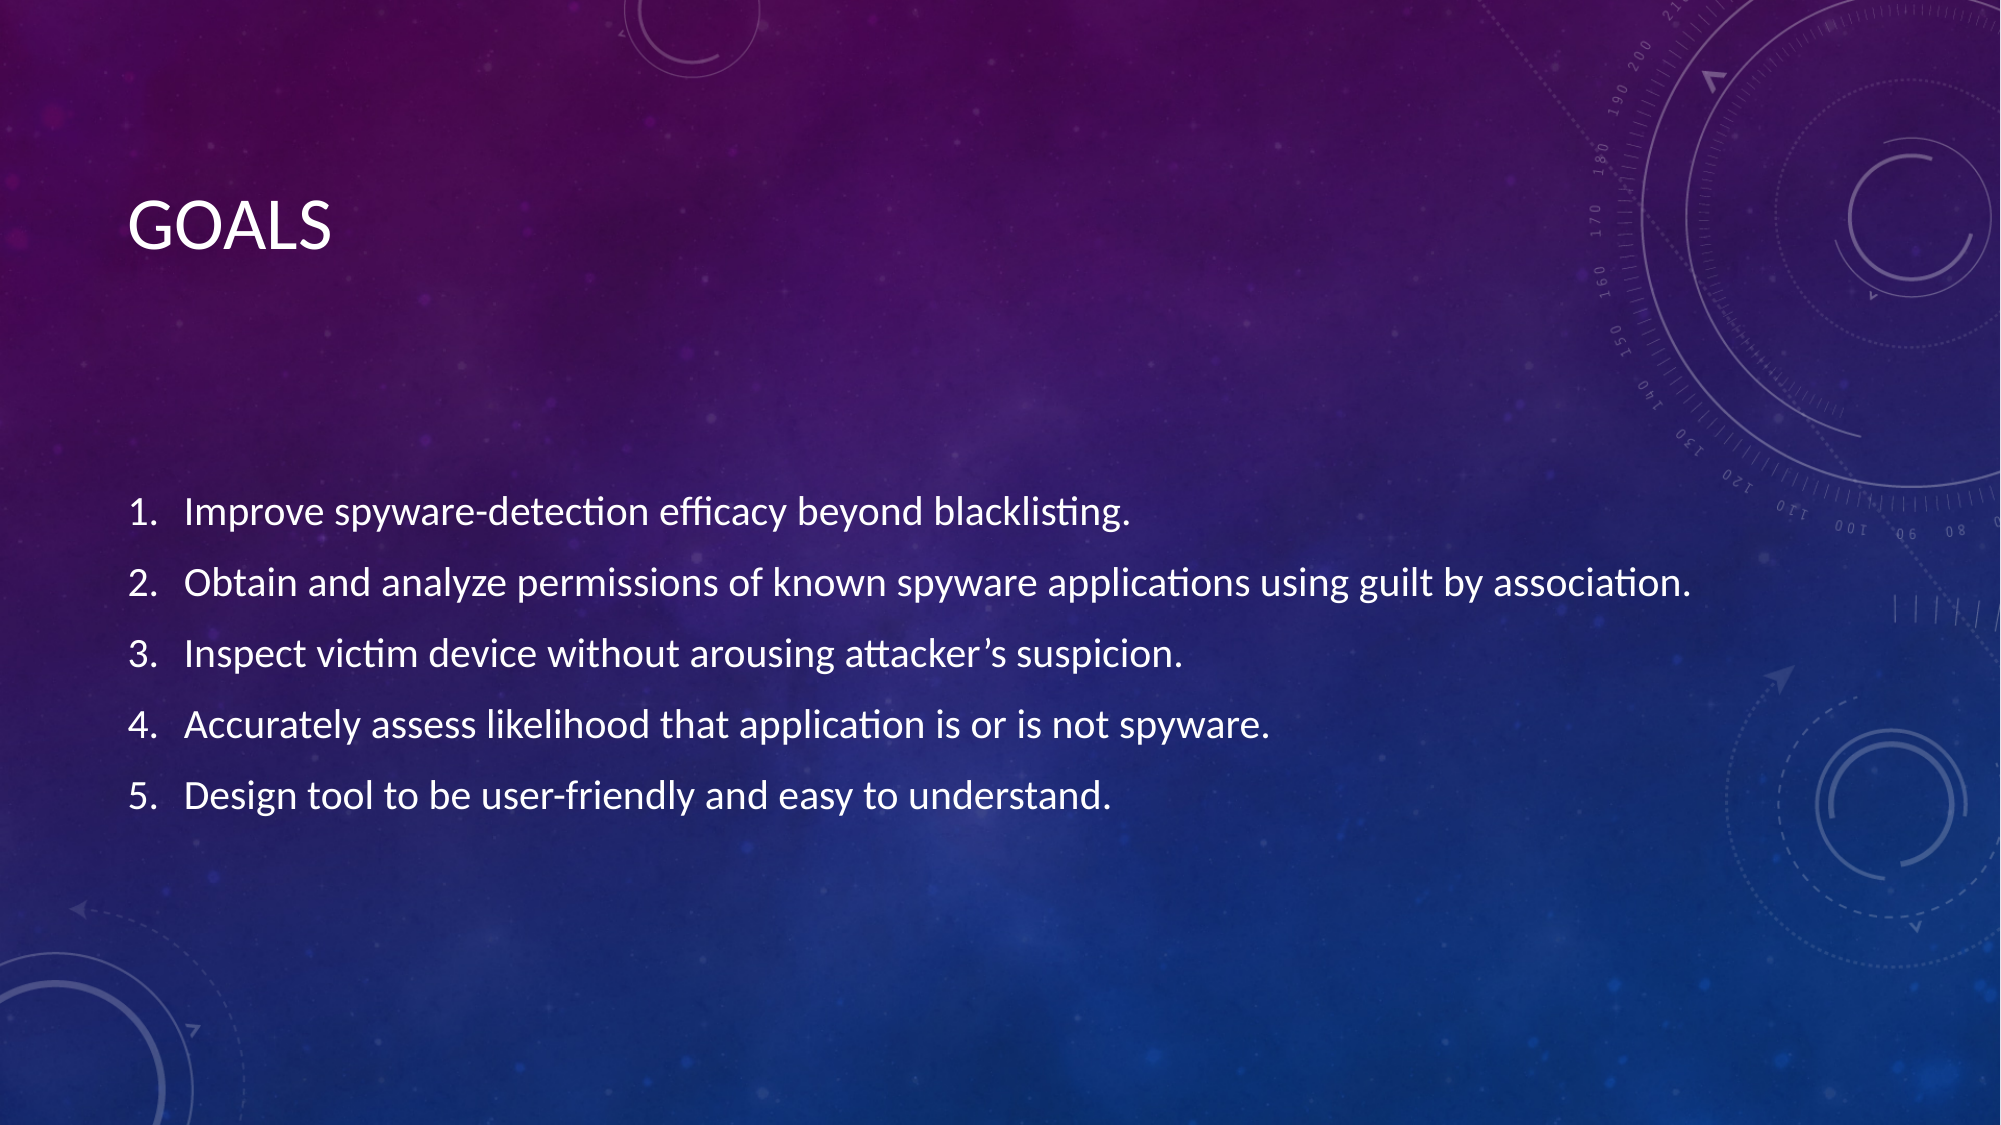

# Goals
Improve spyware-detection efficacy beyond blacklisting.
Obtain and analyze permissions of known spyware applications using guilt by association.
Inspect victim device without arousing attacker’s suspicion.
Accurately assess likelihood that application is or is not spyware.
Design tool to be user-friendly and easy to understand.